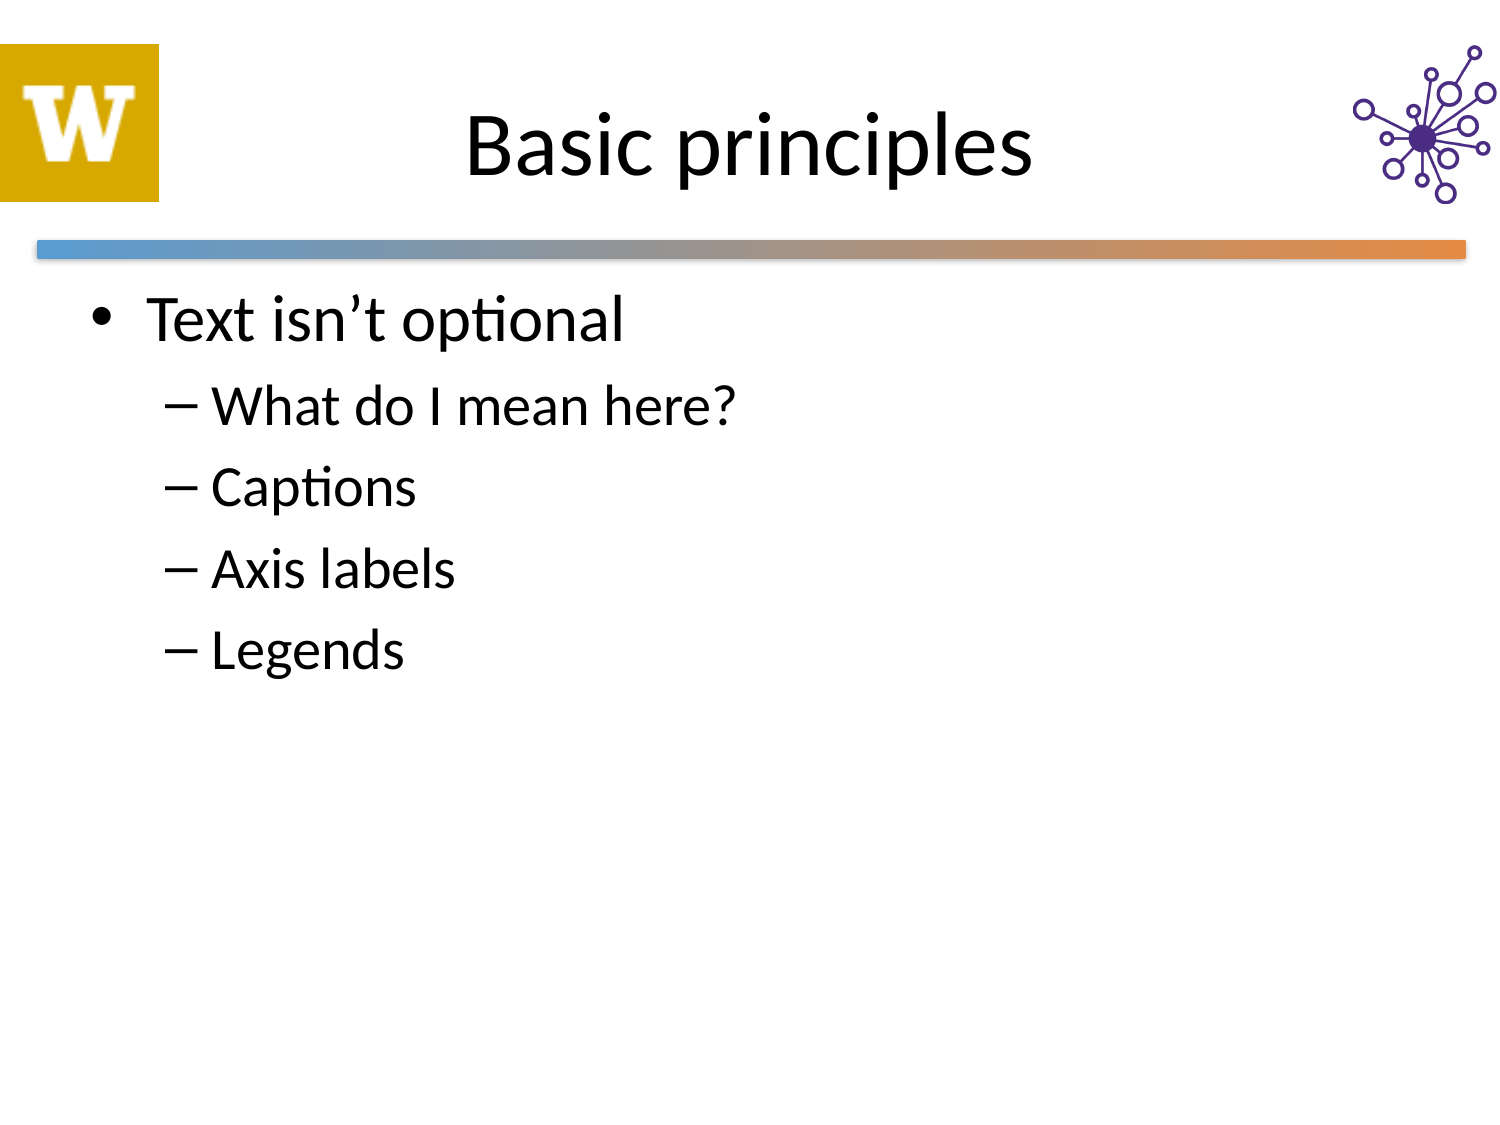

# Basic principles
Text isn’t optional
What do I mean here?
Captions
Axis labels
Legends